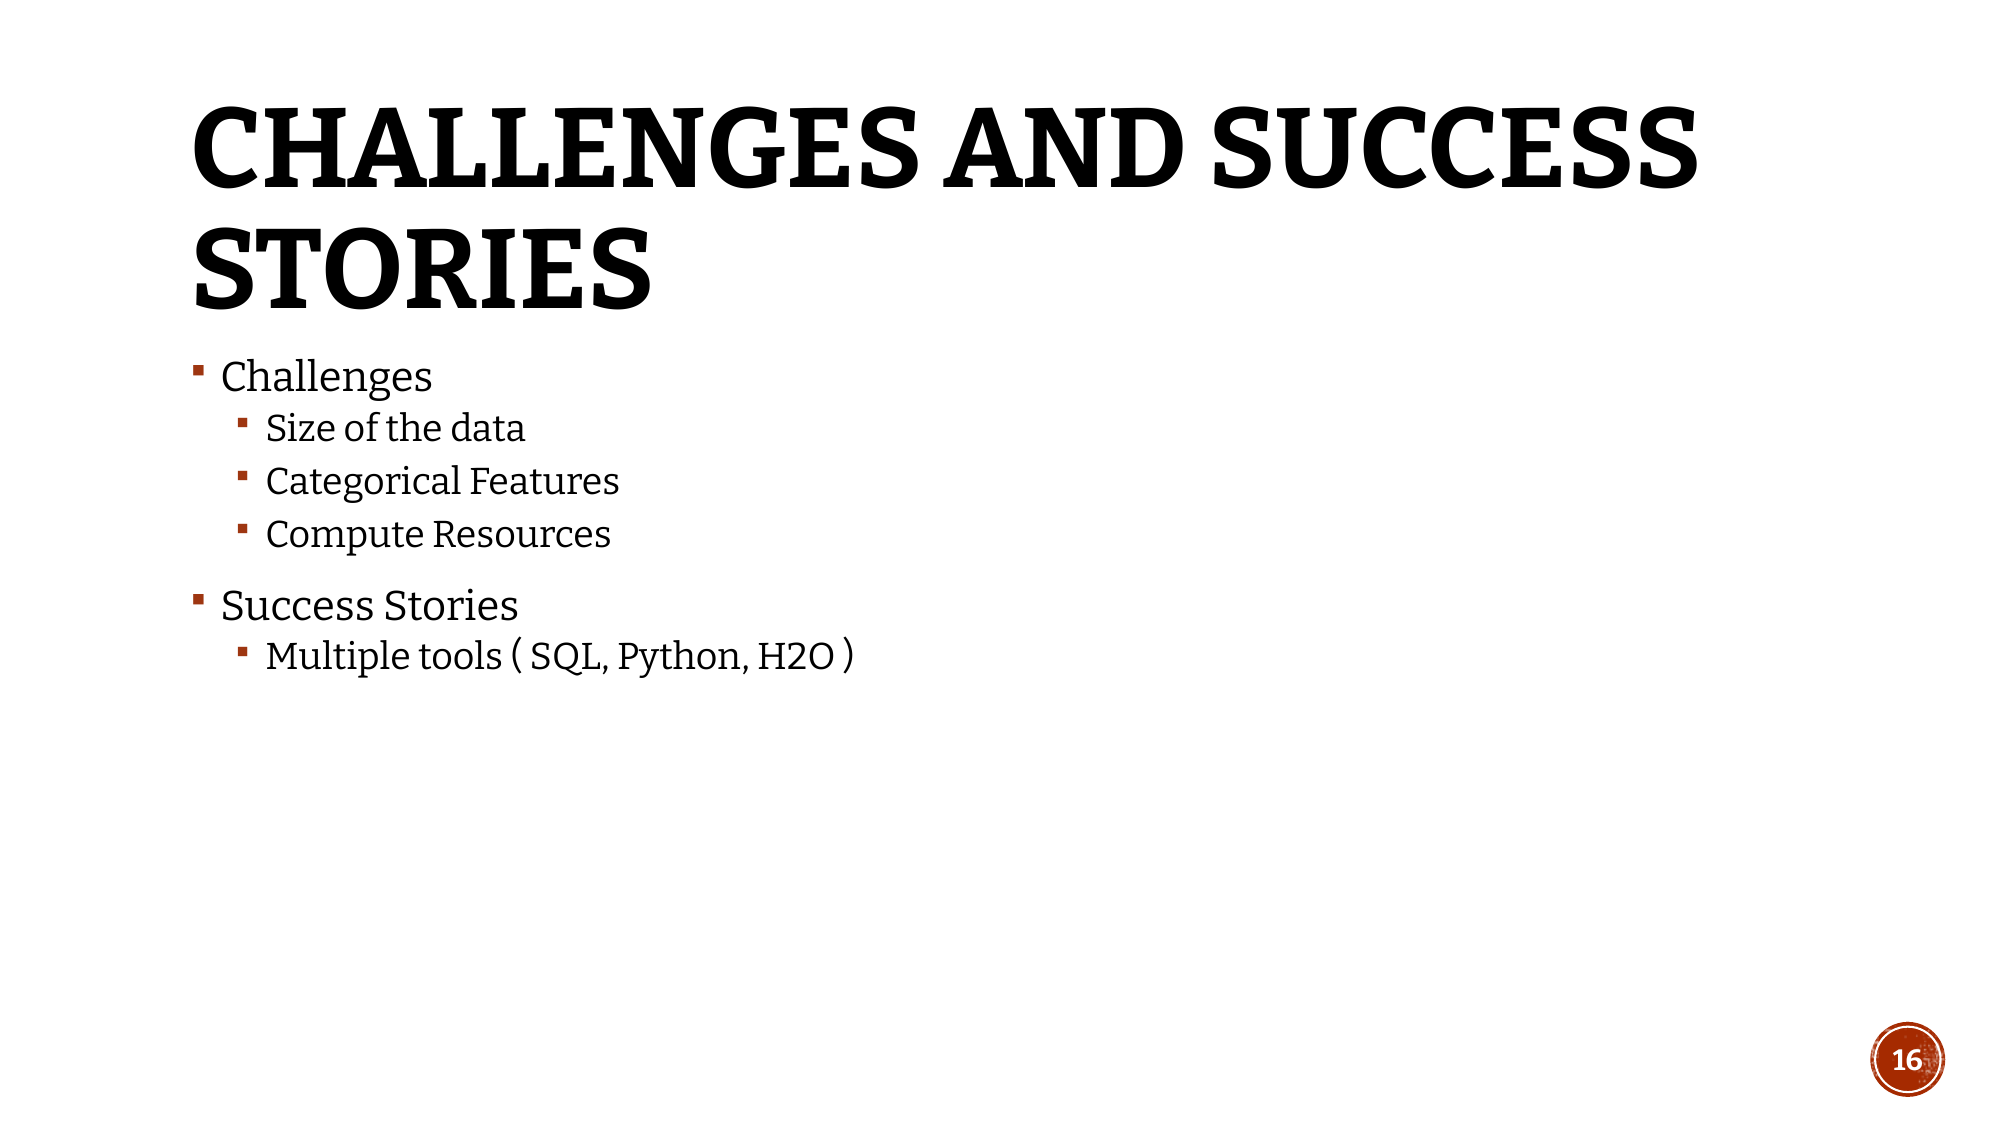

# Challenges and Success stories
Challenges
Size of the data
Categorical Features
Compute Resources
Success Stories
Multiple tools ( SQL, Python, H2O )

16